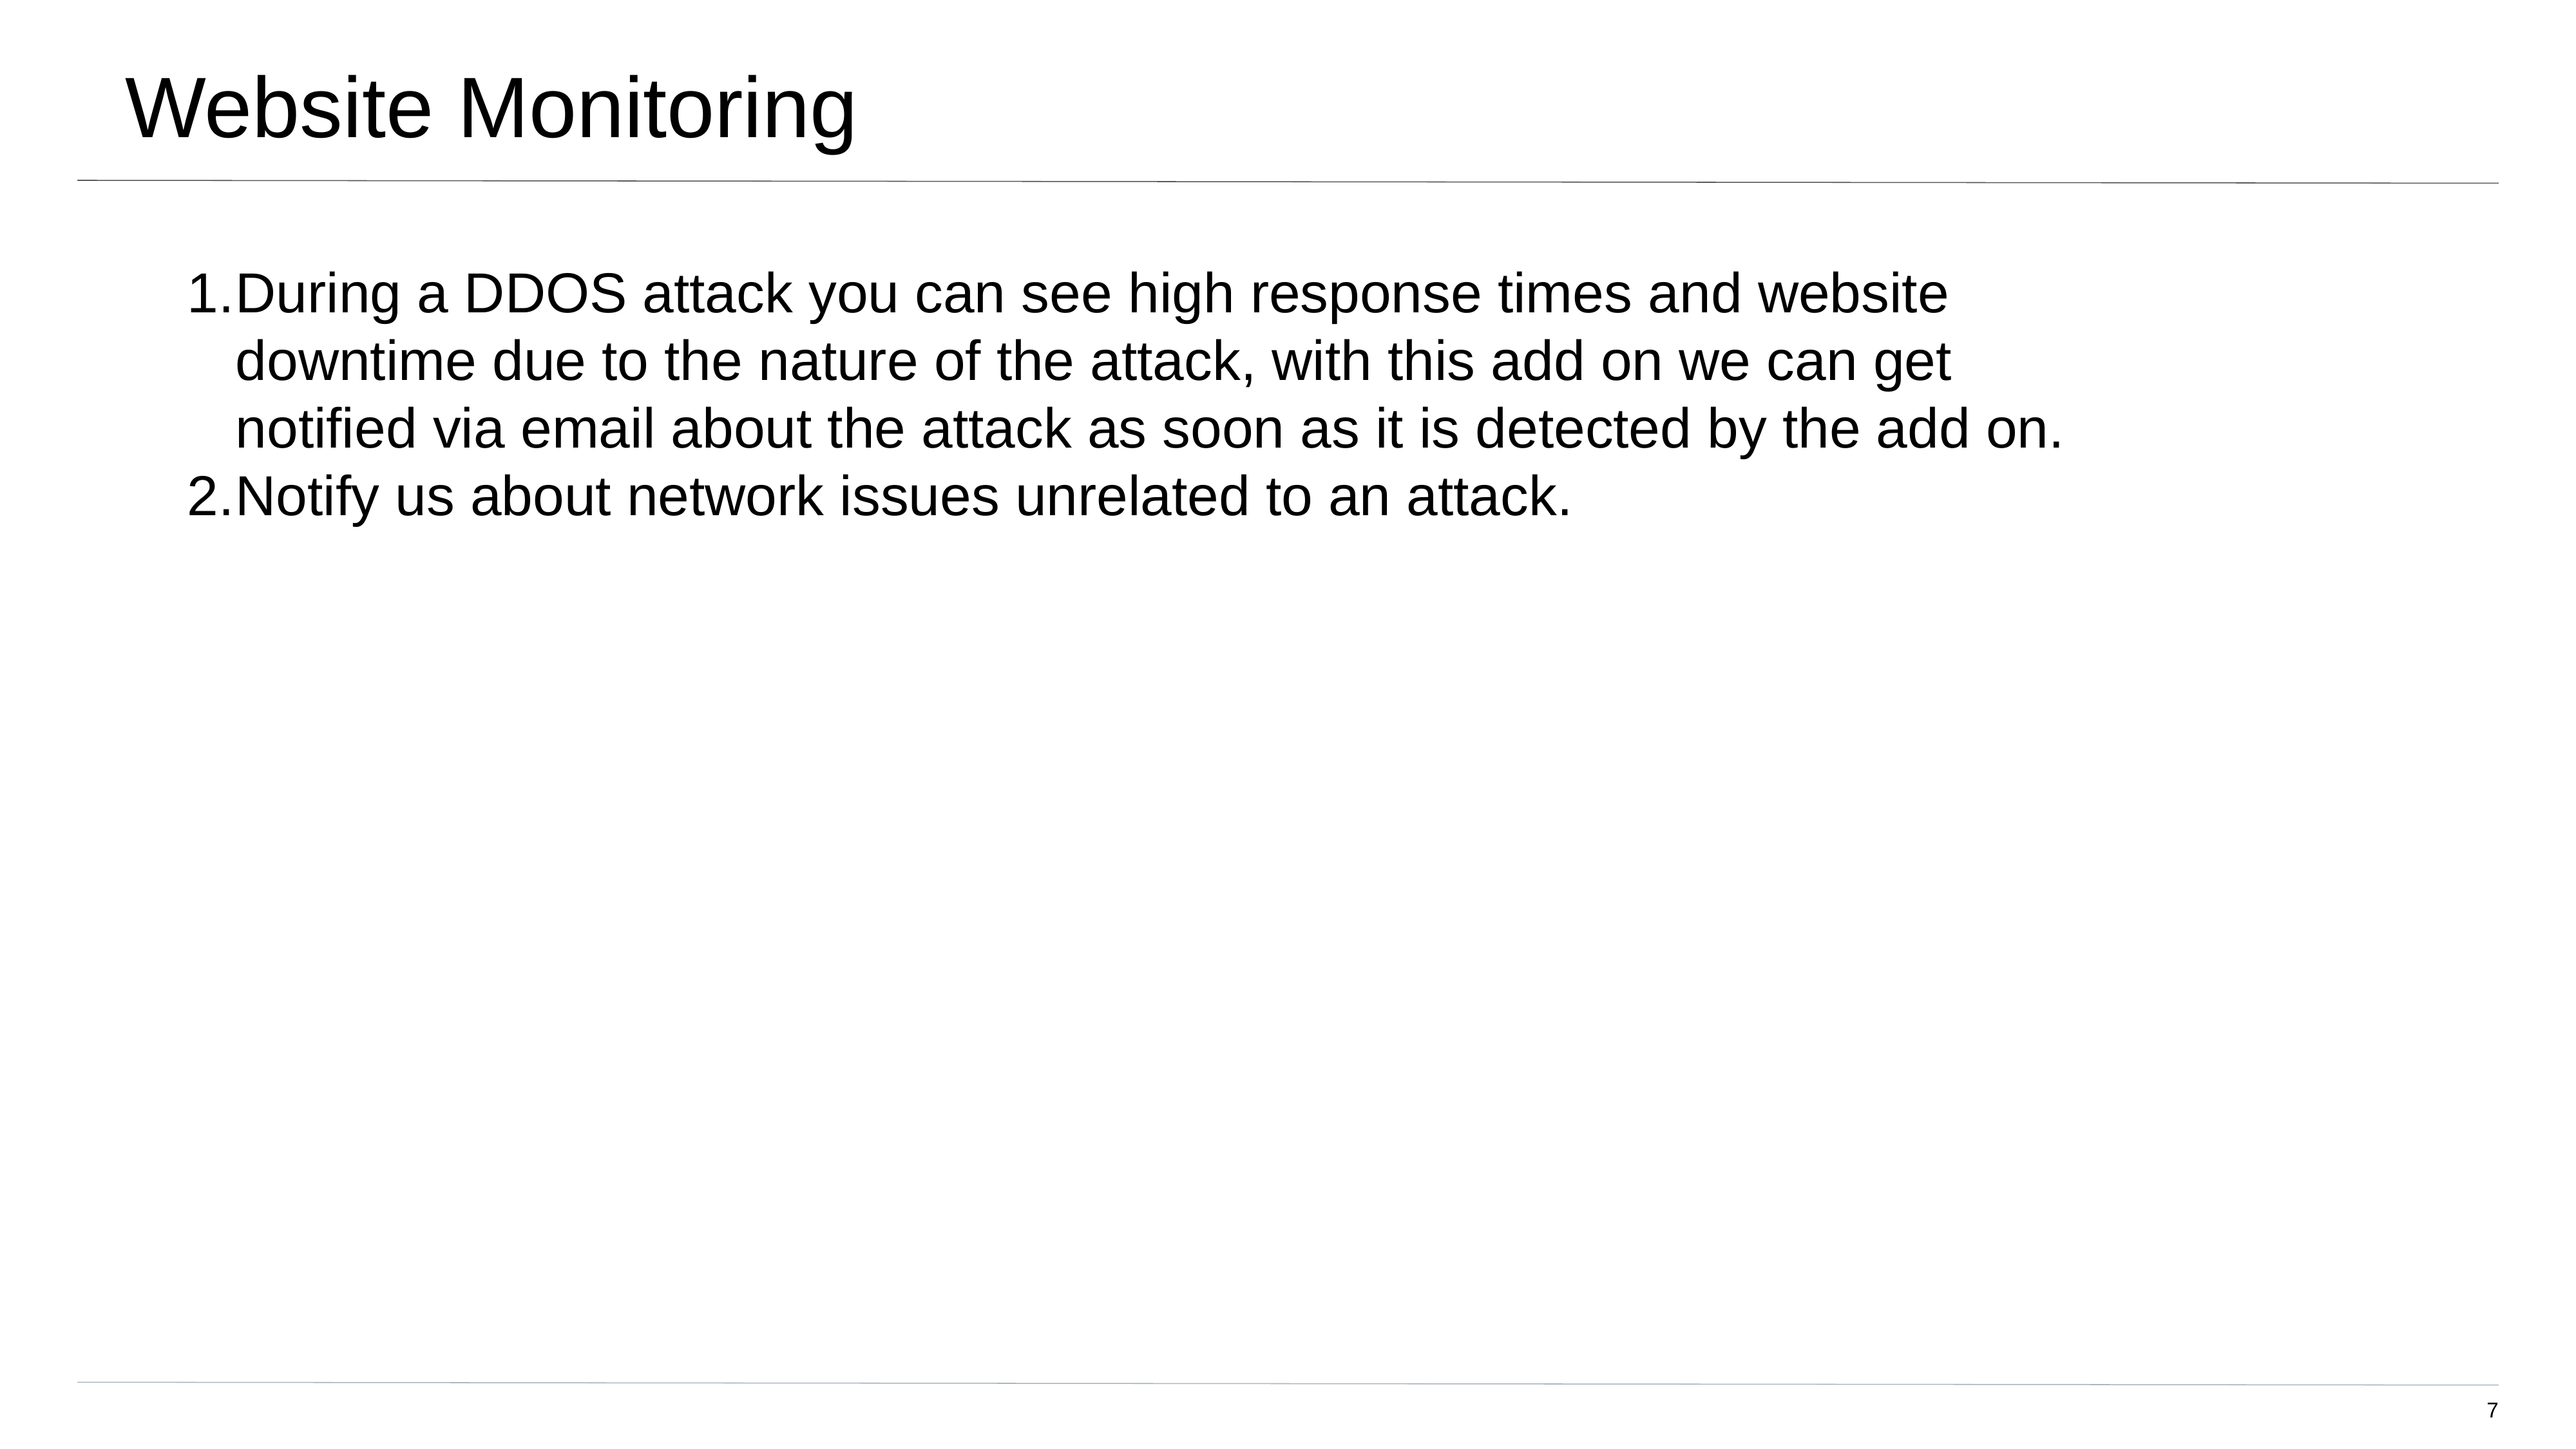

# Website Monitoring
During a DDOS attack you can see high response times and website downtime due to the nature of the attack, with this add on we can get notified via email about the attack as soon as it is detected by the add on.
Notify us about network issues unrelated to an attack.

7